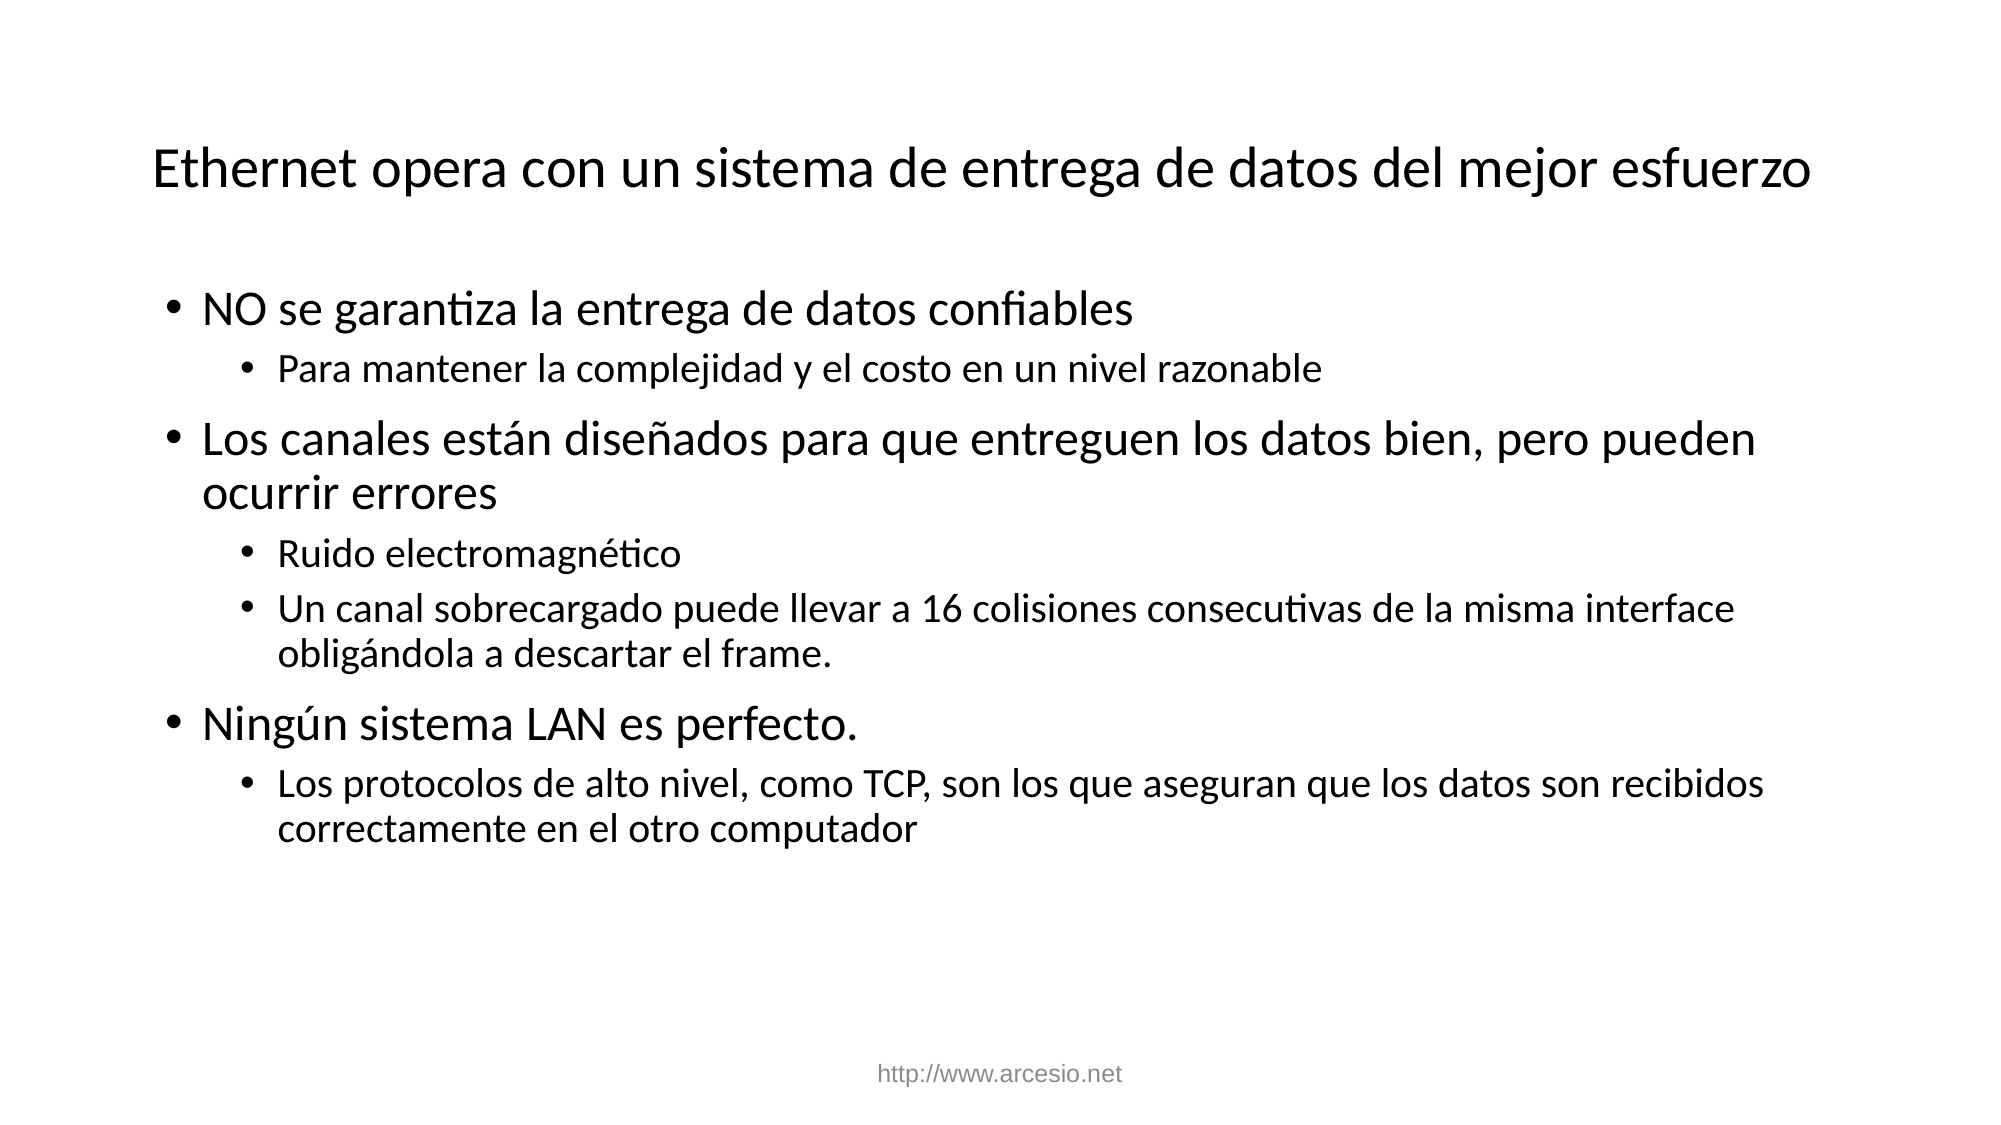

# Ethernet opera con un sistema de entrega de datos del mejor esfuerzo
NO se garantiza la entrega de datos confiables
Para mantener la complejidad y el costo en un nivel razonable
Los canales están diseñados para que entreguen los datos bien, pero pueden ocurrir errores
Ruido electromagnético
Un canal sobrecargado puede llevar a 16 colisiones consecutivas de la misma interface obligándola a descartar el frame.
Ningún sistema LAN es perfecto.
Los protocolos de alto nivel, como TCP, son los que aseguran que los datos son recibidos correctamente en el otro computador
http://www.arcesio.net